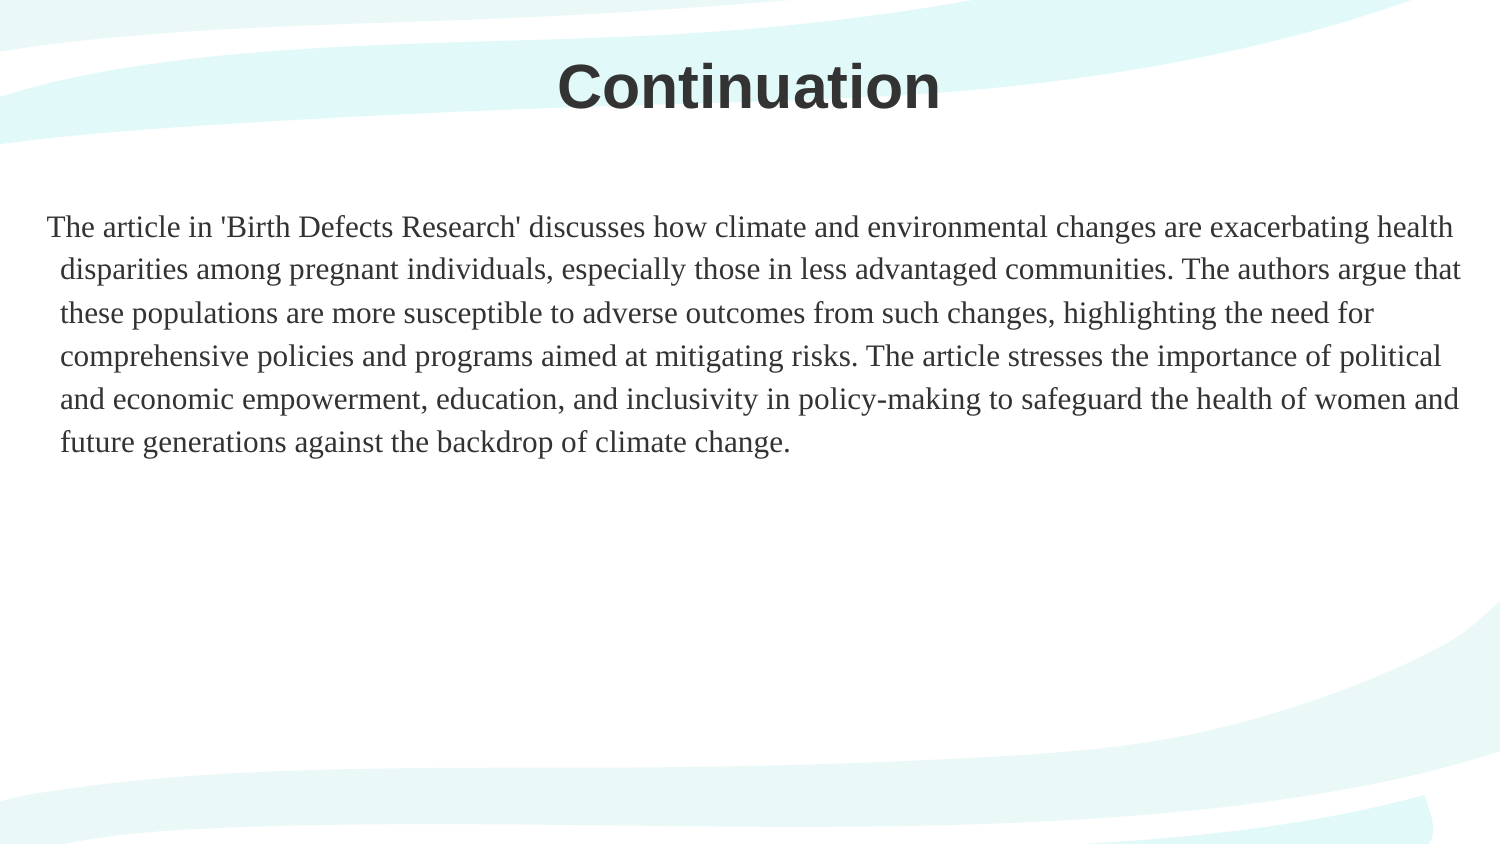

# Continuation
     The article in 'Birth Defects Research' discusses how climate and environmental changes are exacerbating health disparities among pregnant individuals, especially those in less advantaged communities. The authors argue that these populations are more susceptible to adverse outcomes from such changes, highlighting the need for comprehensive policies and programs aimed at mitigating risks. The article stresses the importance of political and economic empowerment, education, and inclusivity in policy-making to safeguard the health of women and future generations against the backdrop of climate change.